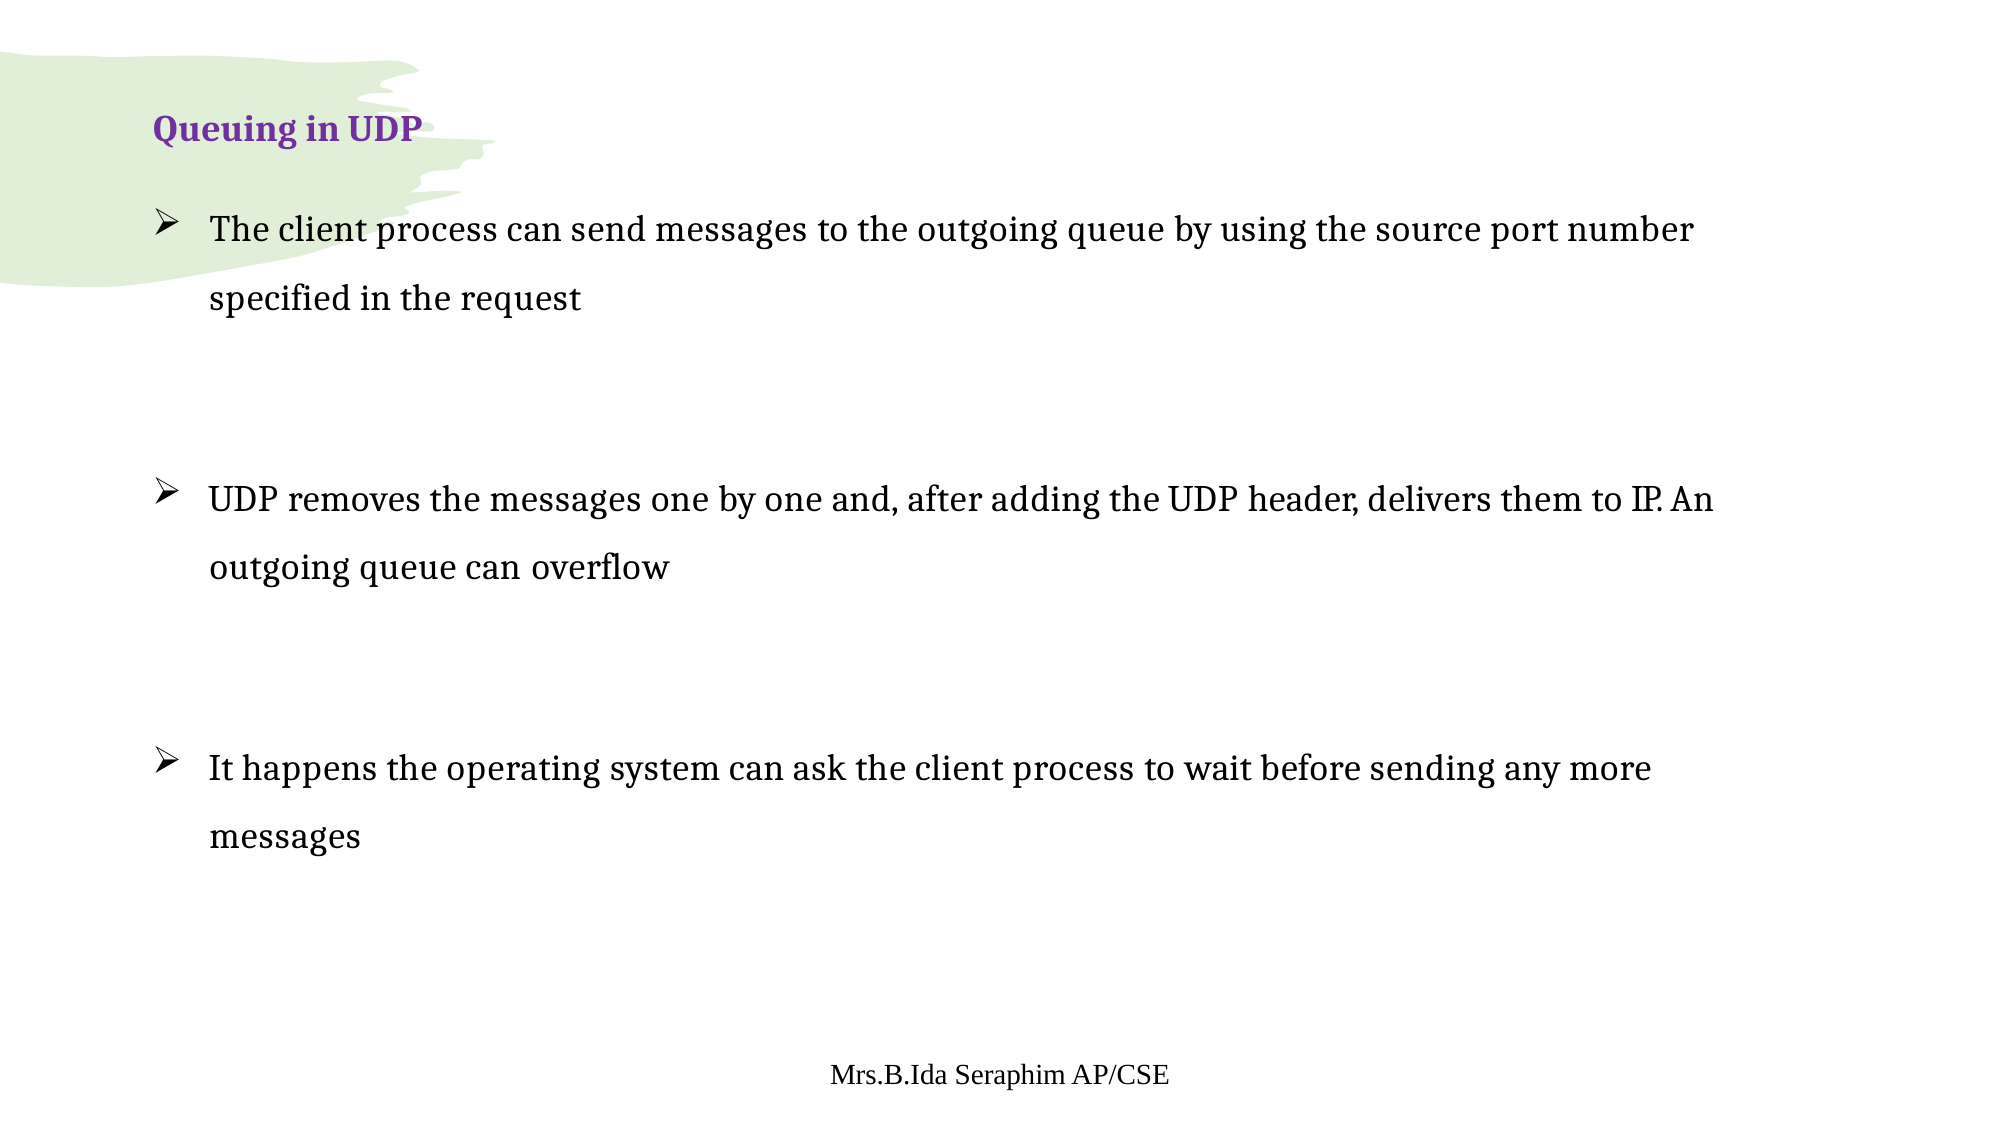

Queuing in UDP
The client process can send messages to the outgoing queue by using the source port number specified in the request

UDP removes the messages one by one and, after adding the UDP header, delivers them to IP. An outgoing queue can overflow

It happens the operating system can ask the client process to wait before sending any more messages

Mrs.B.Ida Seraphim AP/CSE